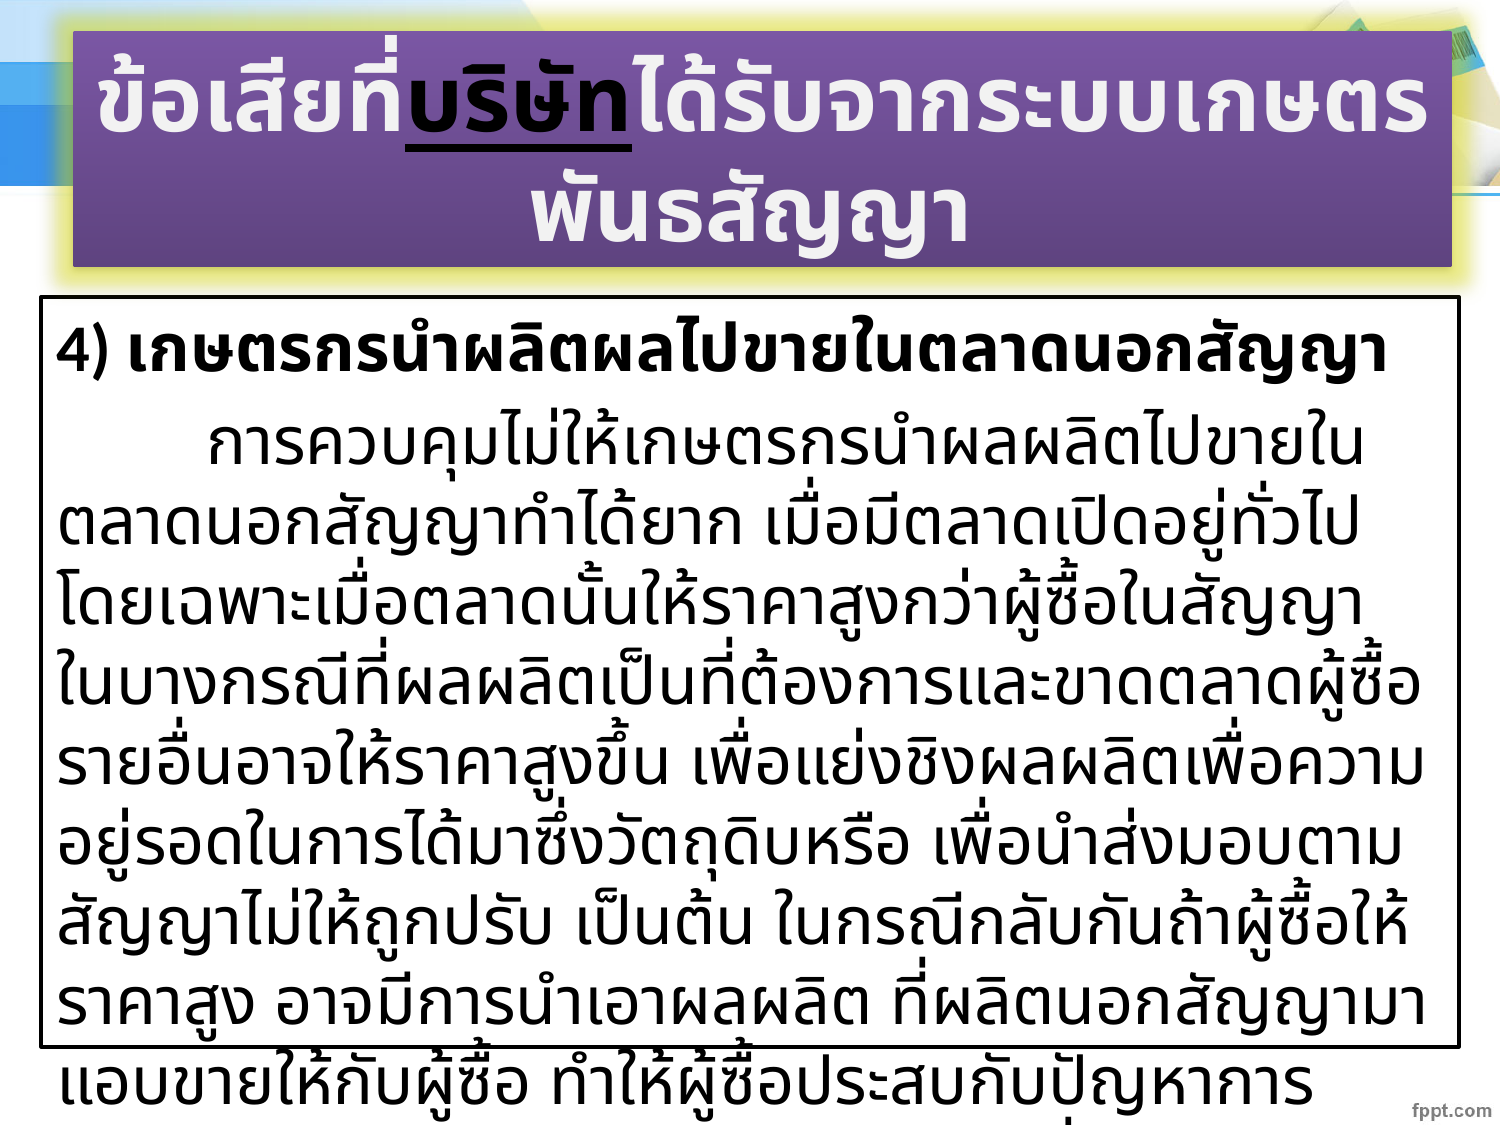

ข้อเสียที่บริษัทได้รับจากระบบเกษตรพันธสัญญา
4) เกษตรกรนำผลิตผลไปขายในตลาดนอกสัญญา
	การควบคุมไม่ให้เกษตรกรนำผลผลิตไปขายในตลาดนอกสัญญาทำได้ยาก เมื่อมีตลาดเปิดอยู่ทั่วไป โดยเฉพาะเมื่อตลาดนั้นให้ราคาสูงกว่าผู้ซื้อในสัญญา ในบางกรณีที่ผลผลิตเป็นที่ต้องการและขาดตลาดผู้ซื้อรายอื่นอาจให้ราคาสูงขึ้น เพื่อแย่งชิงผลผลิตเพื่อความอยู่รอดในการได้มาซึ่งวัตถุดิบหรือ เพื่อนำส่งมอบตามสัญญาไม่ให้ถูกปรับ เป็นต้น ในกรณีกลับกันถ้าผู้ซื้อให้ราคาสูง อาจมีการนำเอาผลผลิต ที่ผลิตนอกสัญญามาแอบขายให้กับผู้ซื้อ ทำให้ผู้ซื้อประสบกับปัญหาการควบคุมการผลิตให้เป็นไปตามเป้าหมายที่กำหนดไว้